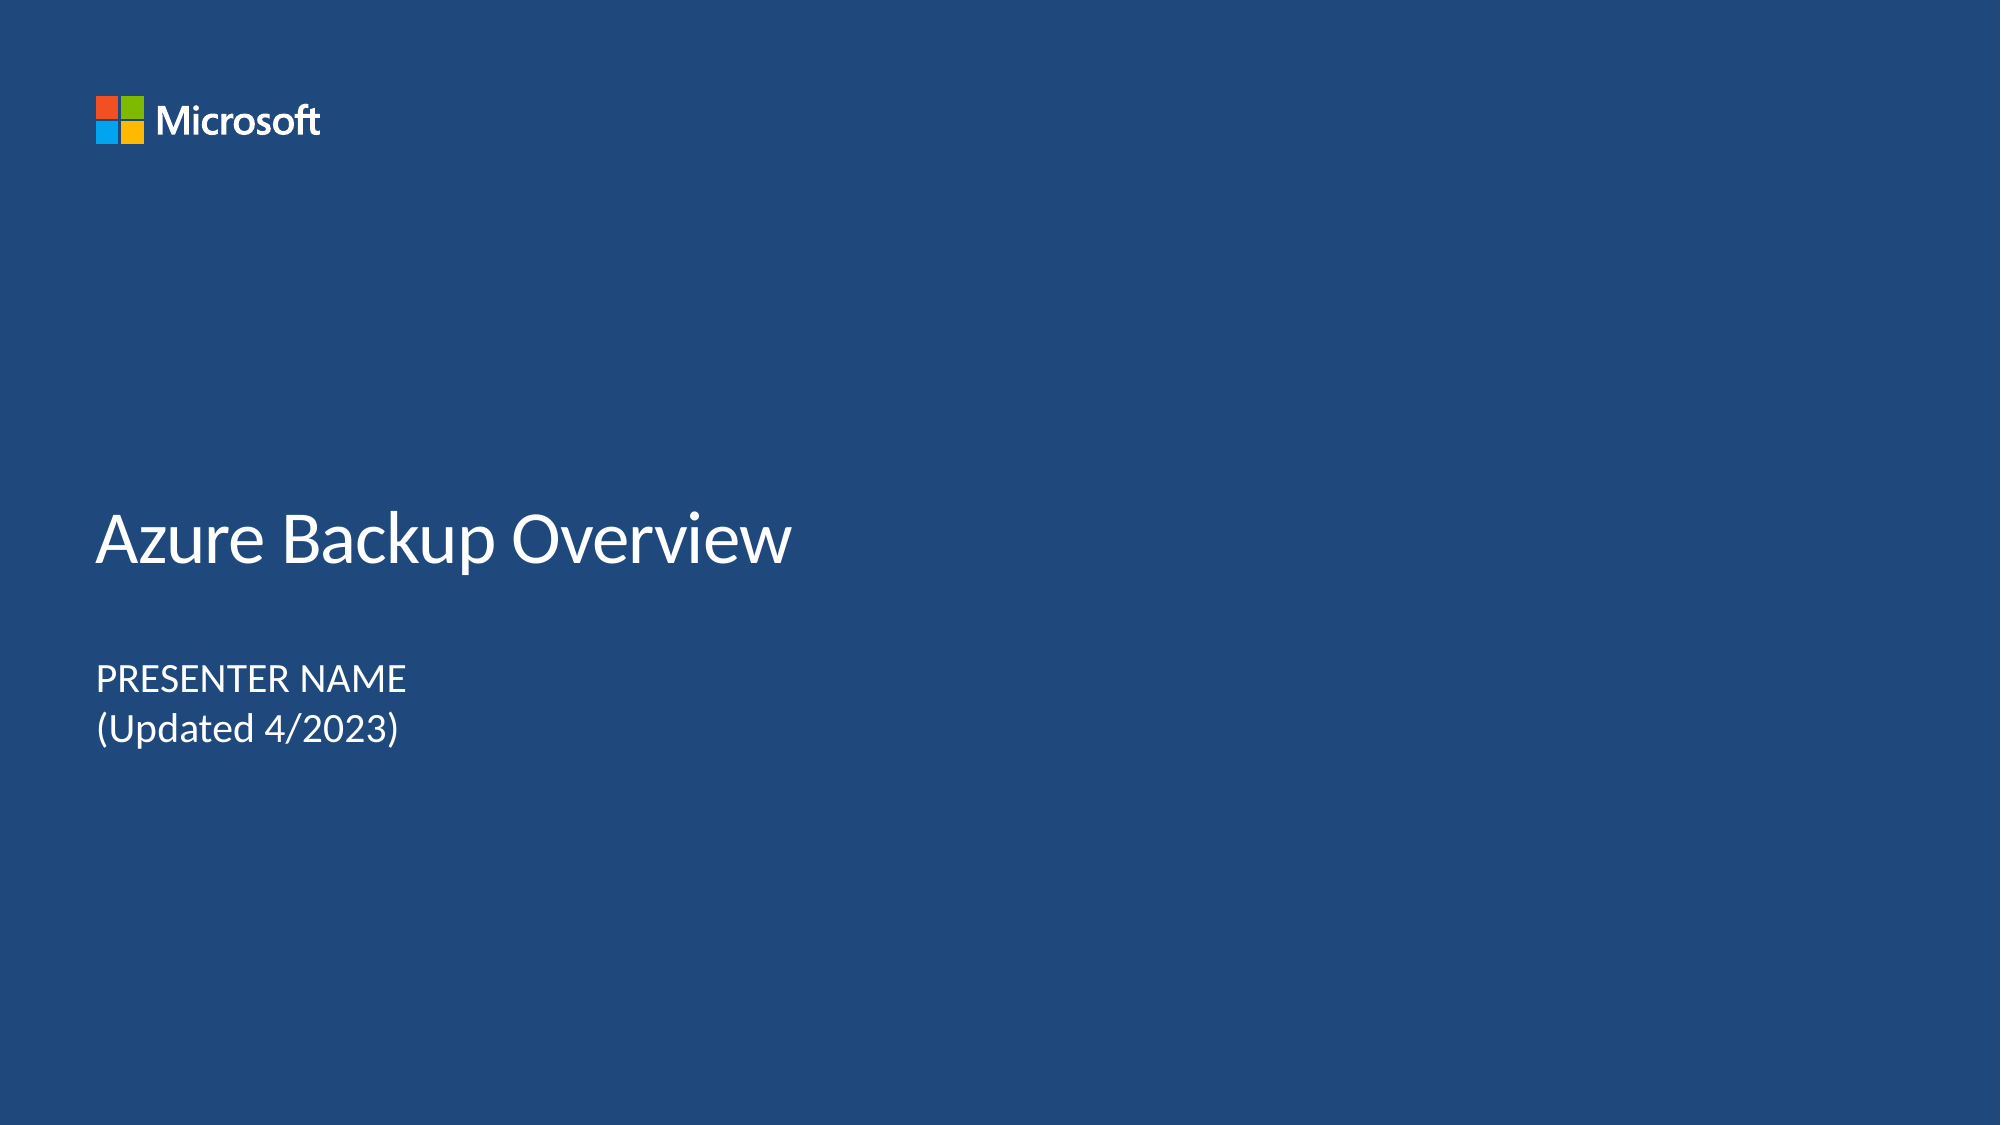

# Azure Backup Overview
PRESENTER NAME
(Updated 4/2023)